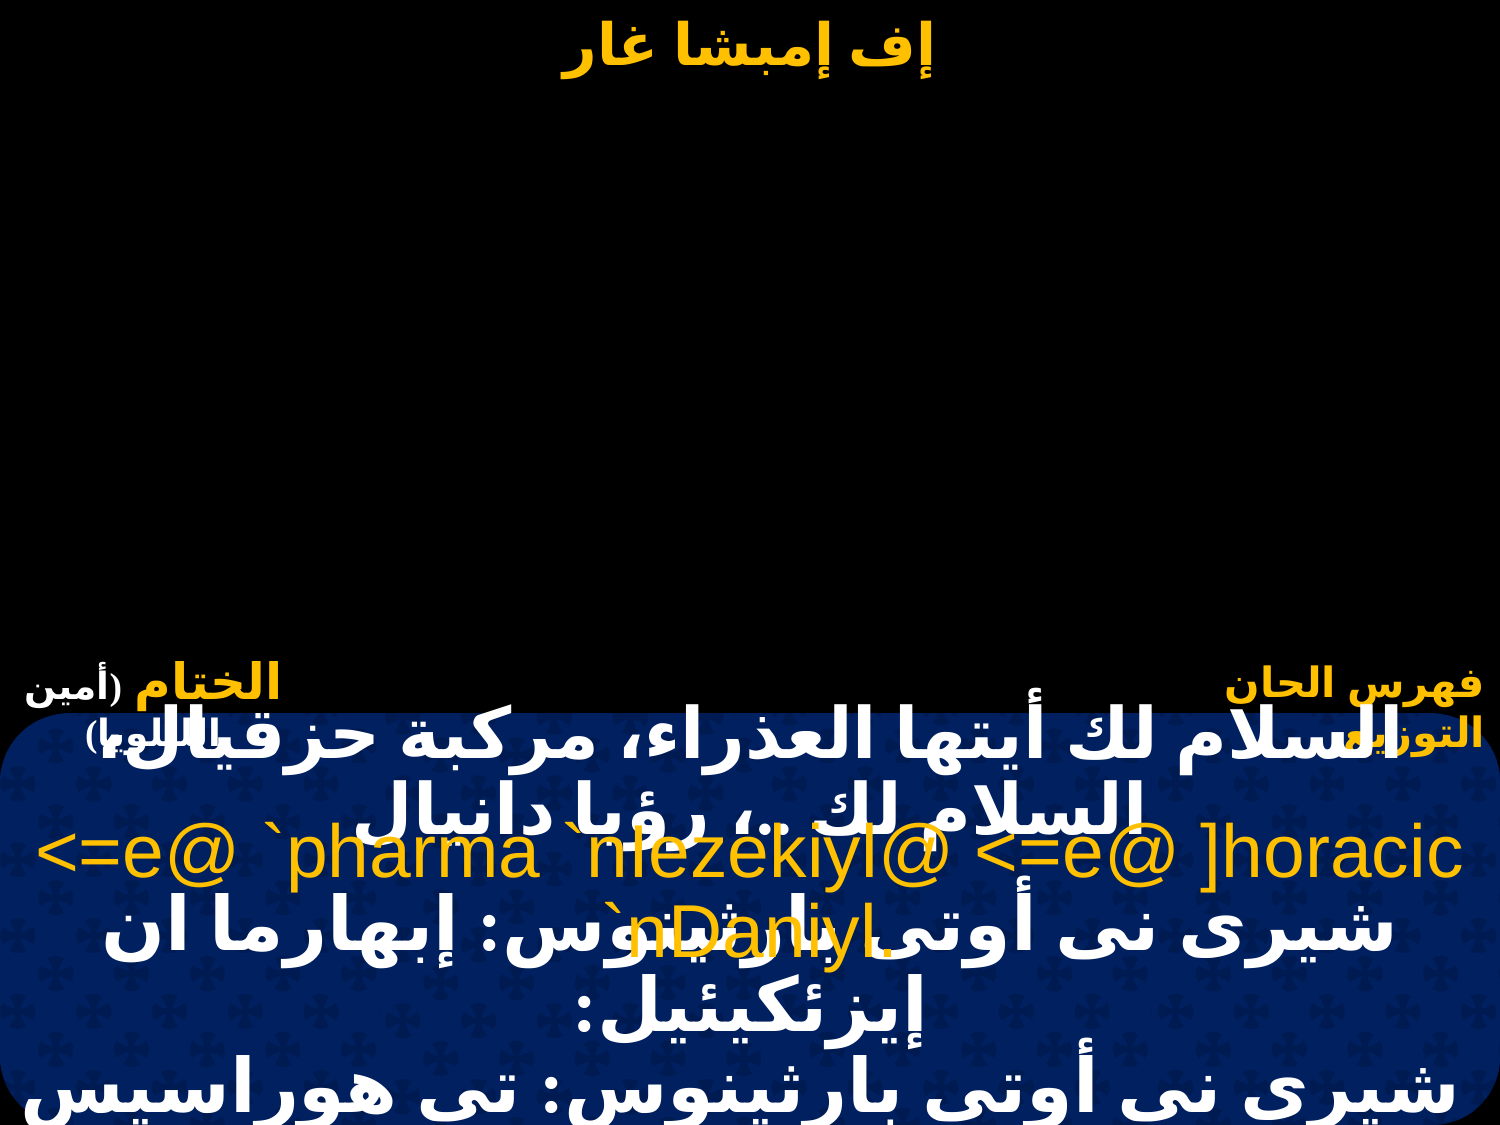

# السلام لك أيتها العذراء، مركبة حزقيال، السلام لك ..، رؤيا دانيال
<=e@ `pharma `nIezekiyl@ <=e@ ]horacic `nDaniyl.
شيرى نى أوتى بارثينوس: إبهارما ان إيزئكيئيل:
 شيرى نى أوتى بارثينوس: تى هوراسيس ان دانييل.